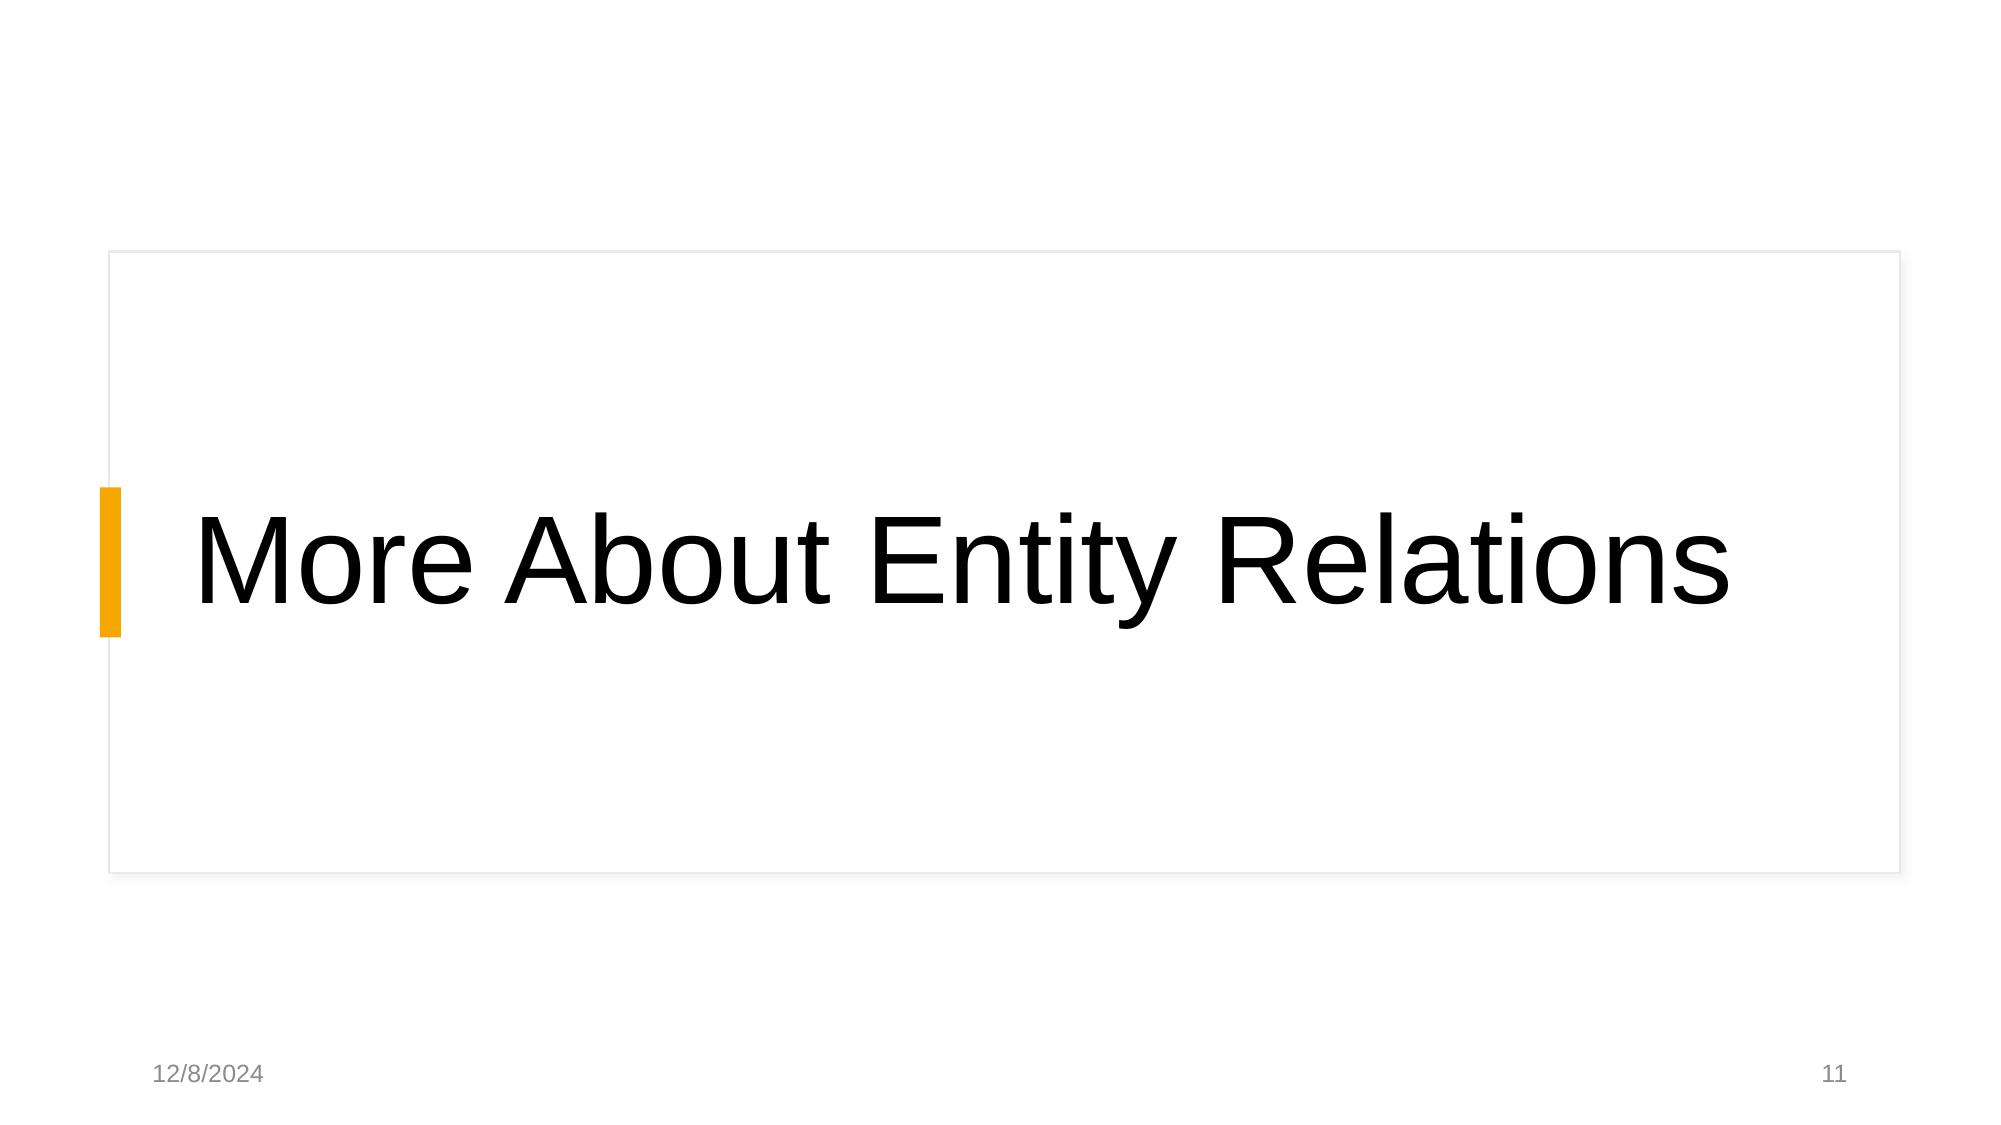

# More About Entity Relations
12/8/2024

11